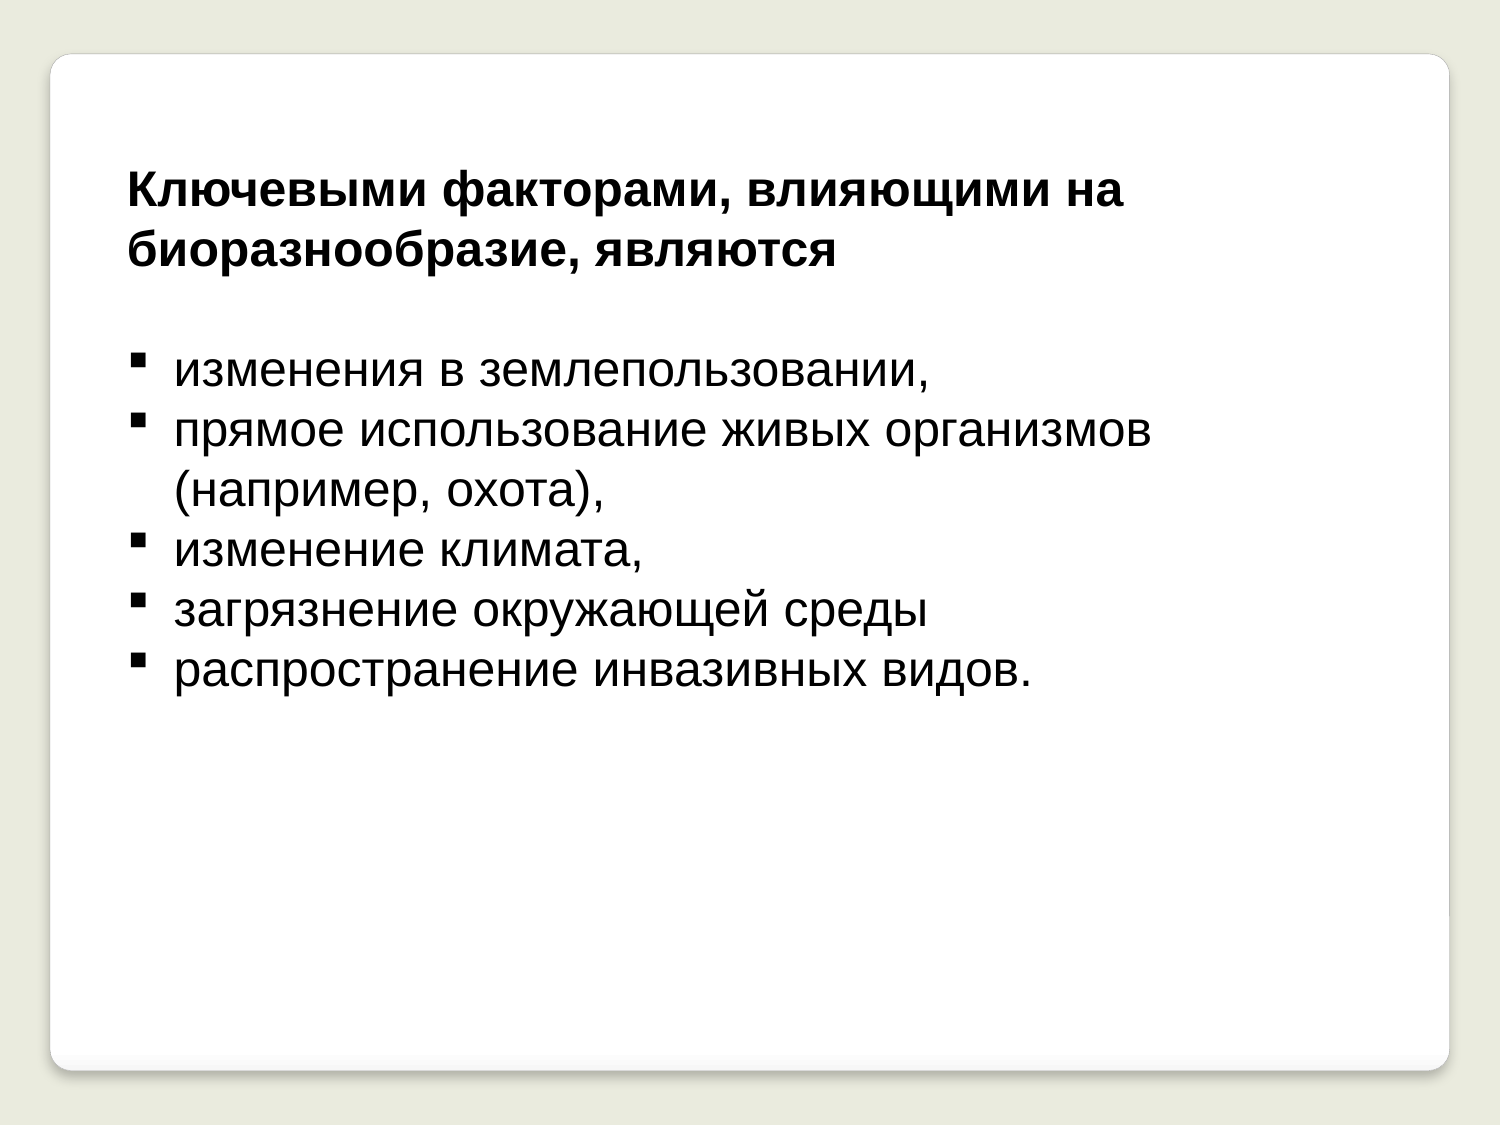

Ключевыми факторами, влияющими на биоразнообразие, являются

изменения в землепользовании,
прямое использование живых организмов (например, охота),
изменение климата,
загрязнение окружающей среды
распространение инвазивных видов.